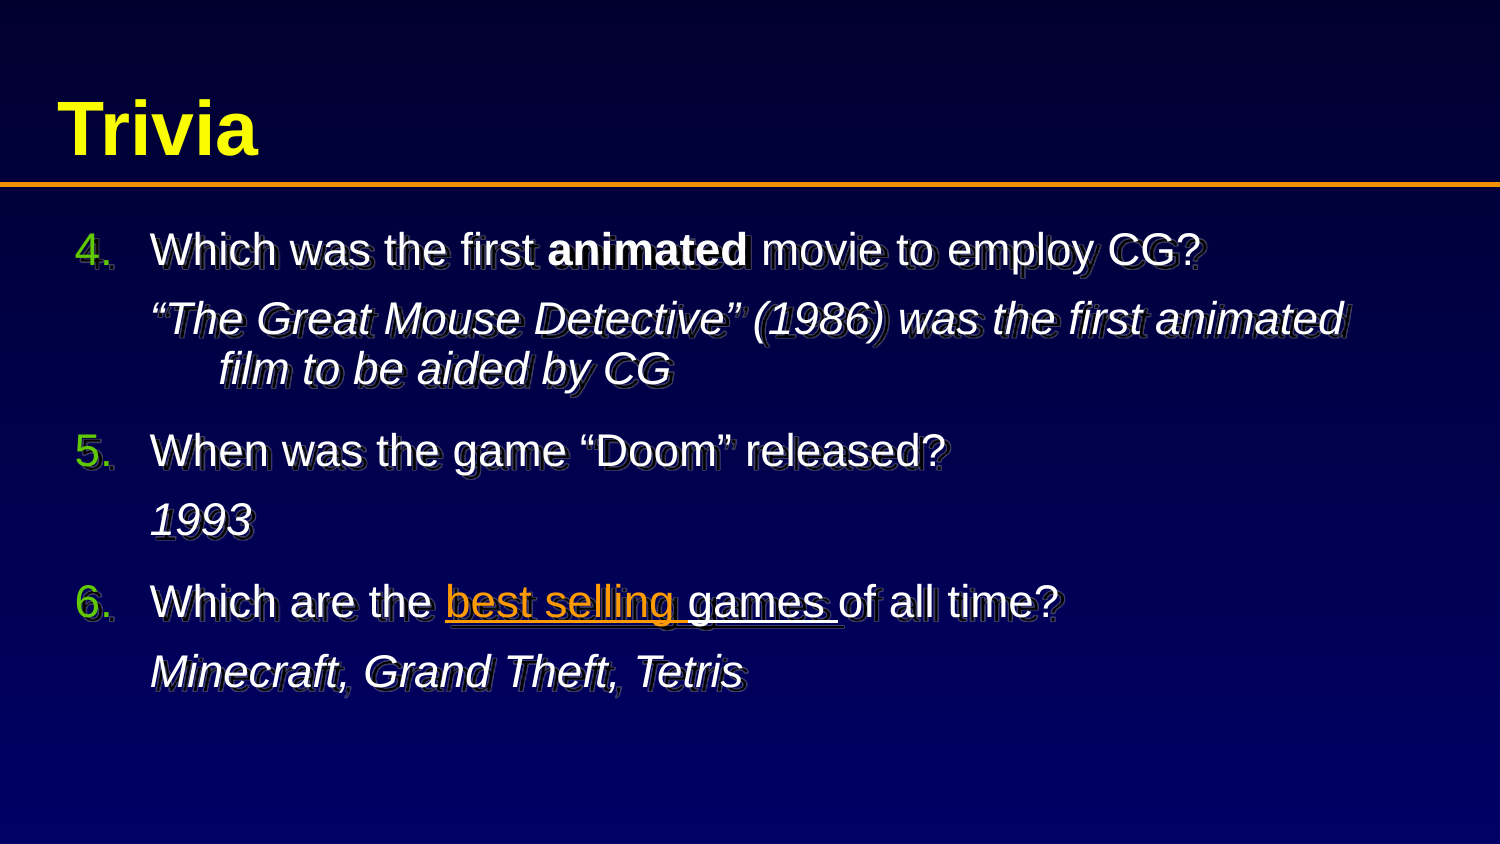

# Trivia
Which was the first animated movie to employ CG?
“The Great Mouse Detective” (1986) was the first animated film to be aided by CG
When was the game “Doom” released?
1993
Which are the best selling games of all time?
Minecraft, Grand Theft, Tetris